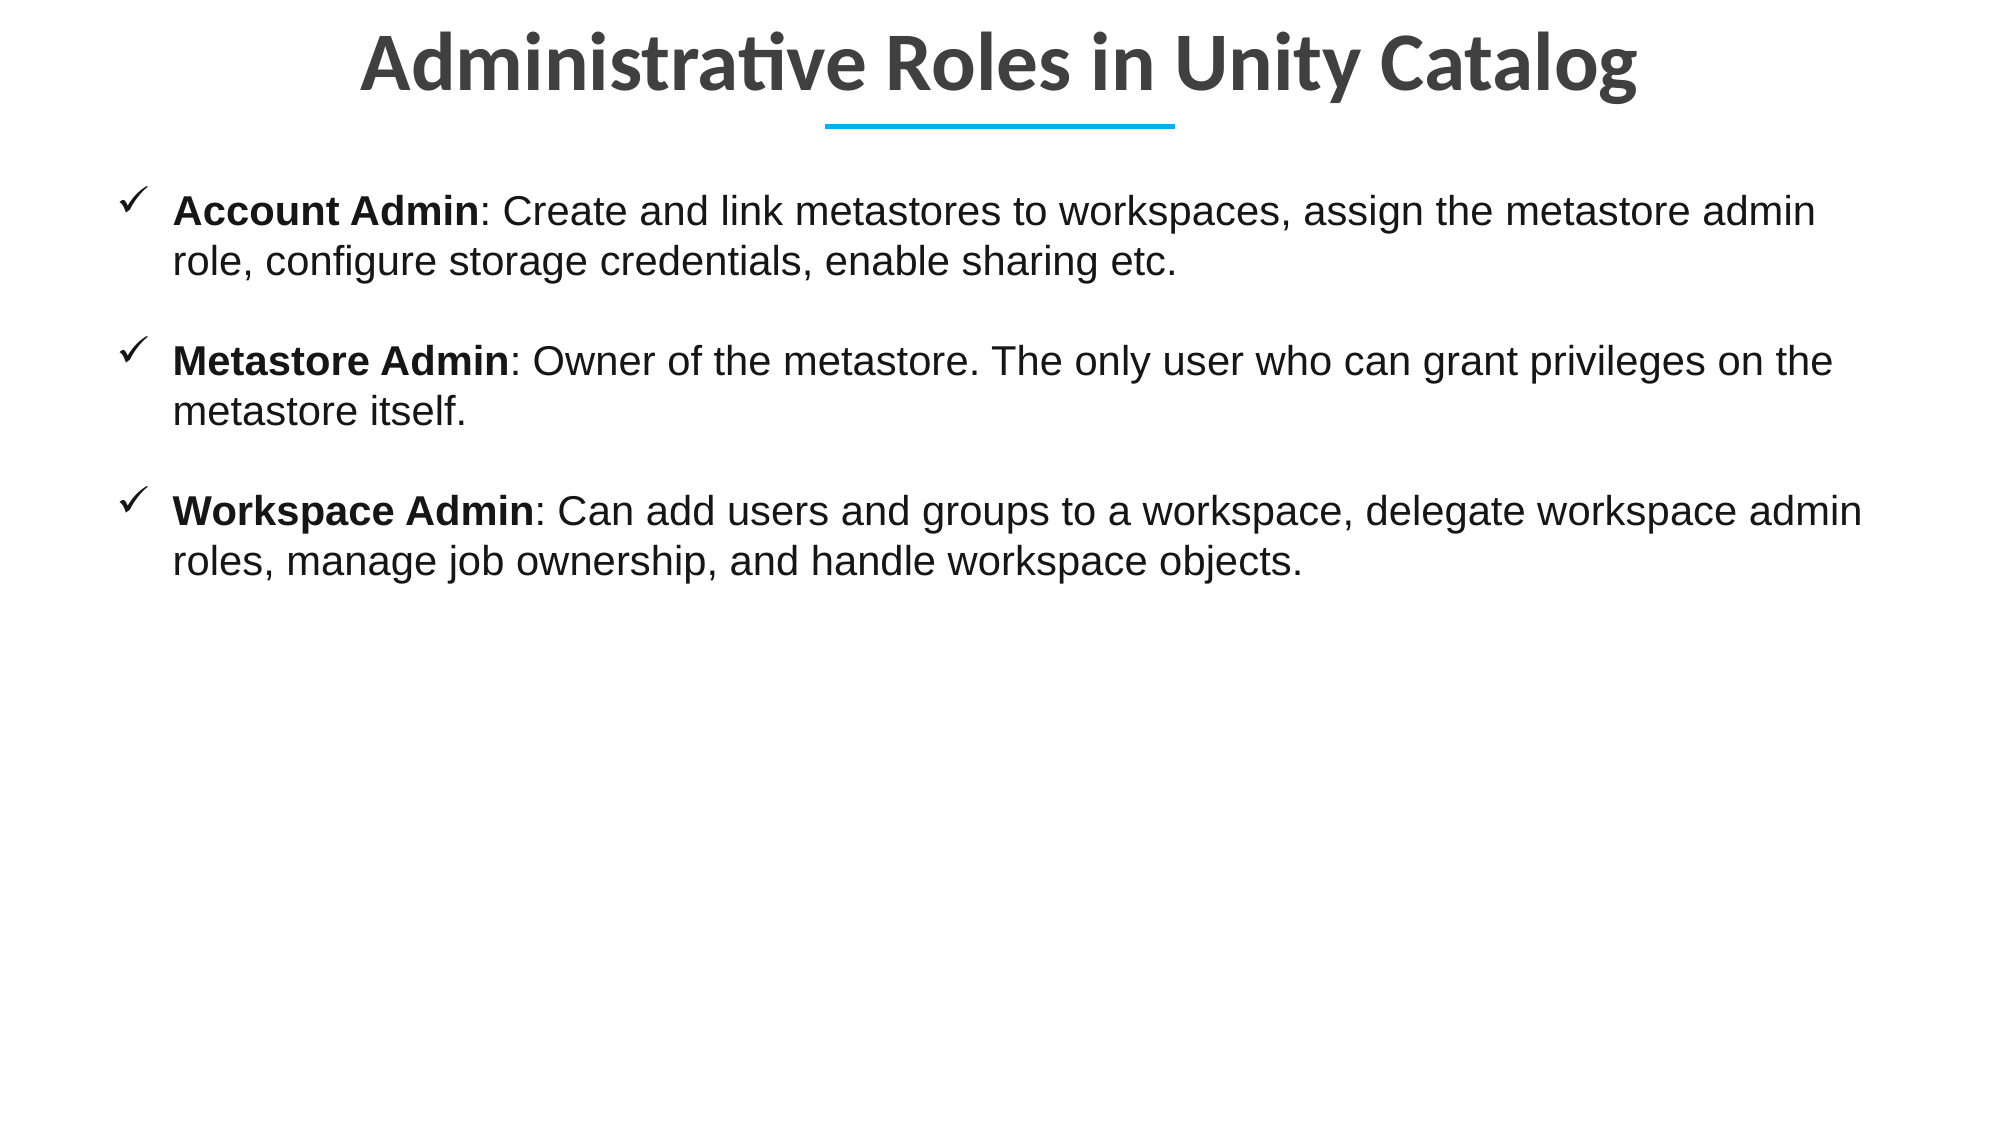

Administrative Roles in Unity Catalog
Account Admin: Create and link metastores to workspaces, assign the metastore admin role, configure storage credentials, enable sharing etc.

Metastore Admin: Owner of the metastore. The only user who can grant privileges on the metastore itself.

Workspace Admin: Can add users and groups to a workspace, delegate workspace admin roles, manage job ownership, and handle workspace objects.